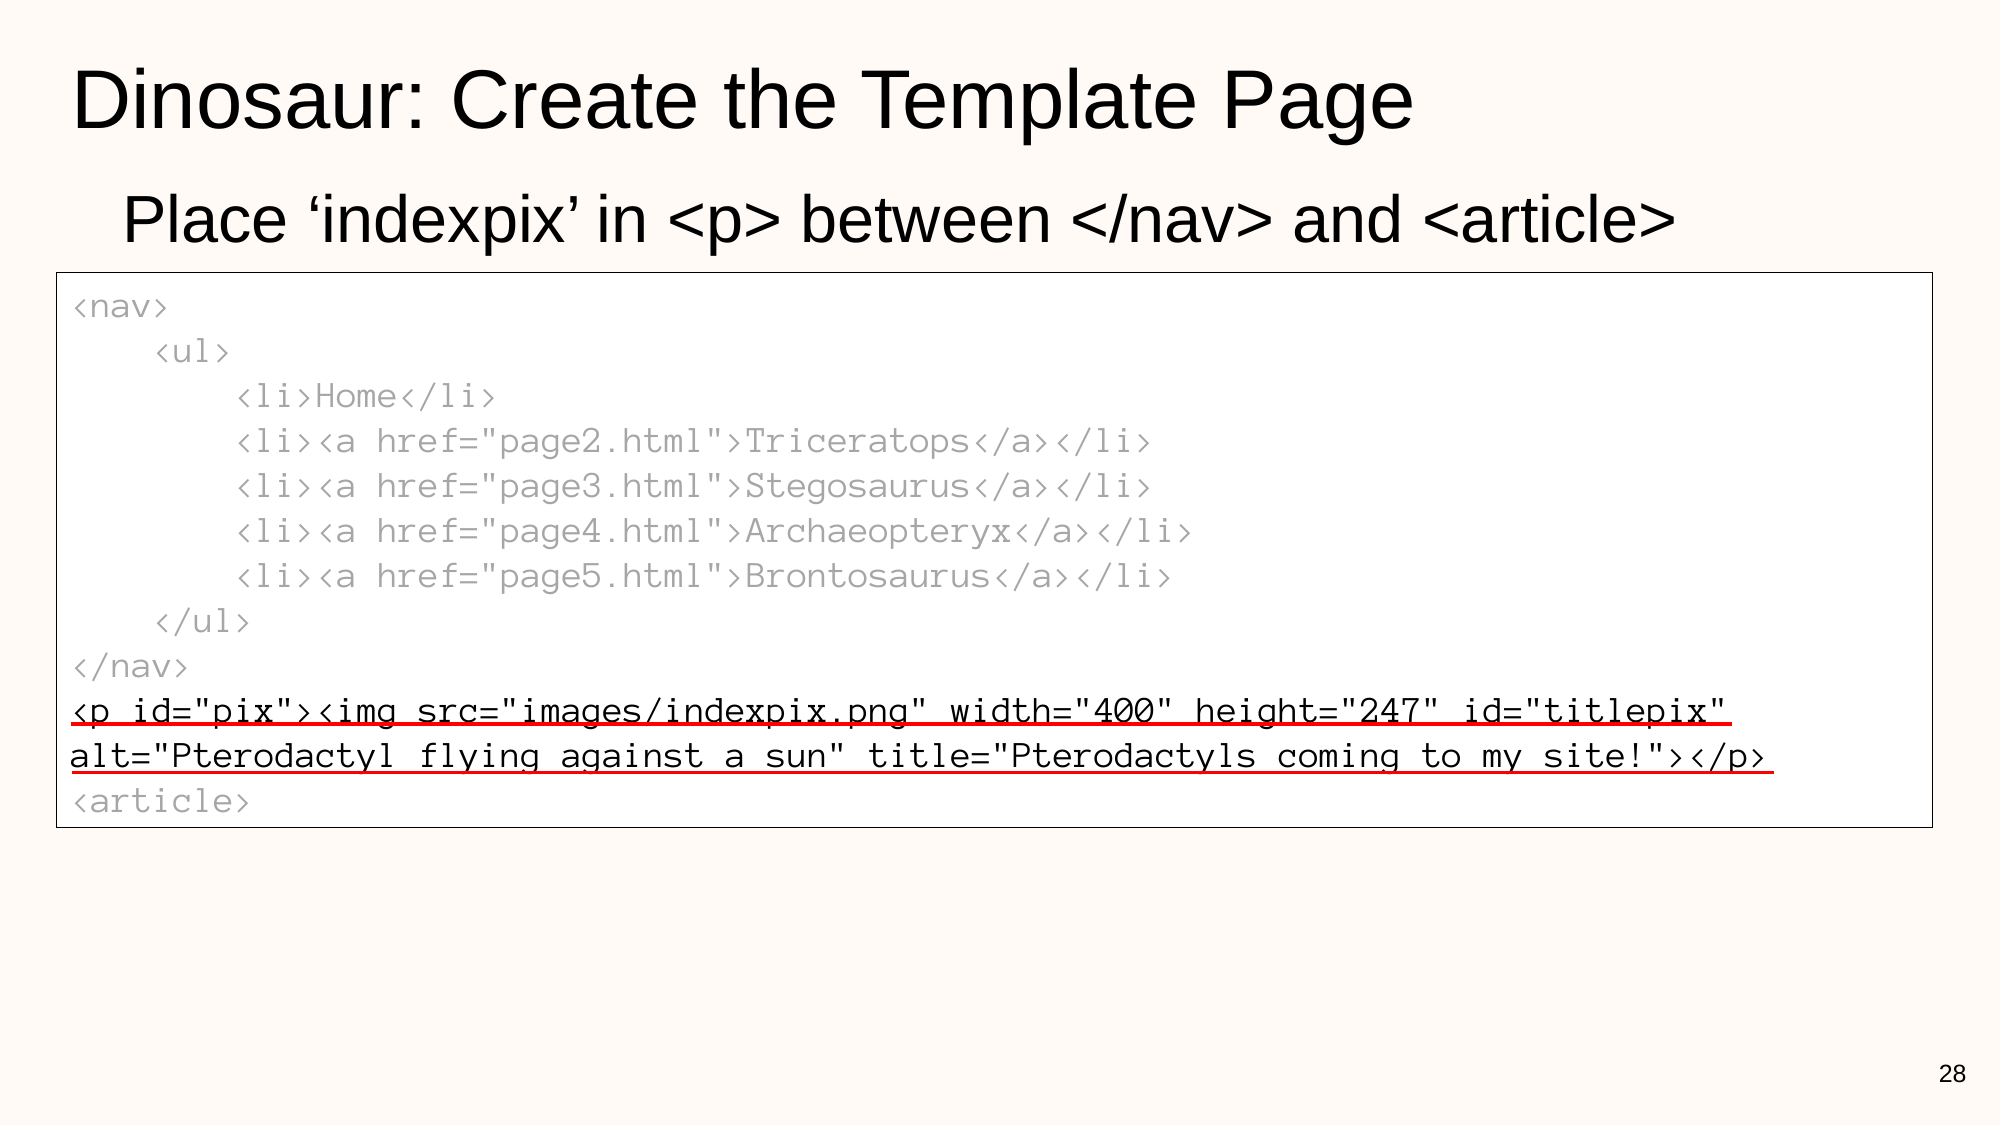

# Dinosaur: Create the Template Page
Place ‘indexpix’ in <p> between </nav> and <article>
<nav>
    <ul>
        <li>Home</li>
        <li><a href="page2.html">Triceratops</a></li>
        <li><a href="page3.html">Stegosaurus</a></li>
        <li><a href="page4.html">Archaeopteryx</a></li>
        <li><a href="page5.html">Brontosaurus</a></li>
    </ul>
</nav>
<p id="pix"><img src="images/indexpix.png" width="400" height="247" id="titlepix" alt="Pterodactyl flying against a sun" title="Pterodactyls coming to my site!"></p>
<article>
<nav>
    <ul>
        <li>Home</li>
        <li><a href="page2.html">Triceratops</a></li>
        <li><a href="page3.html">Stegosaurus</a></li>
        <li><a href="page4.html">Archaeopteryx</a></li>
        <li><a href="page5.html">Brontosaurus</a></li>
    </ul>
</nav>
<article>
28